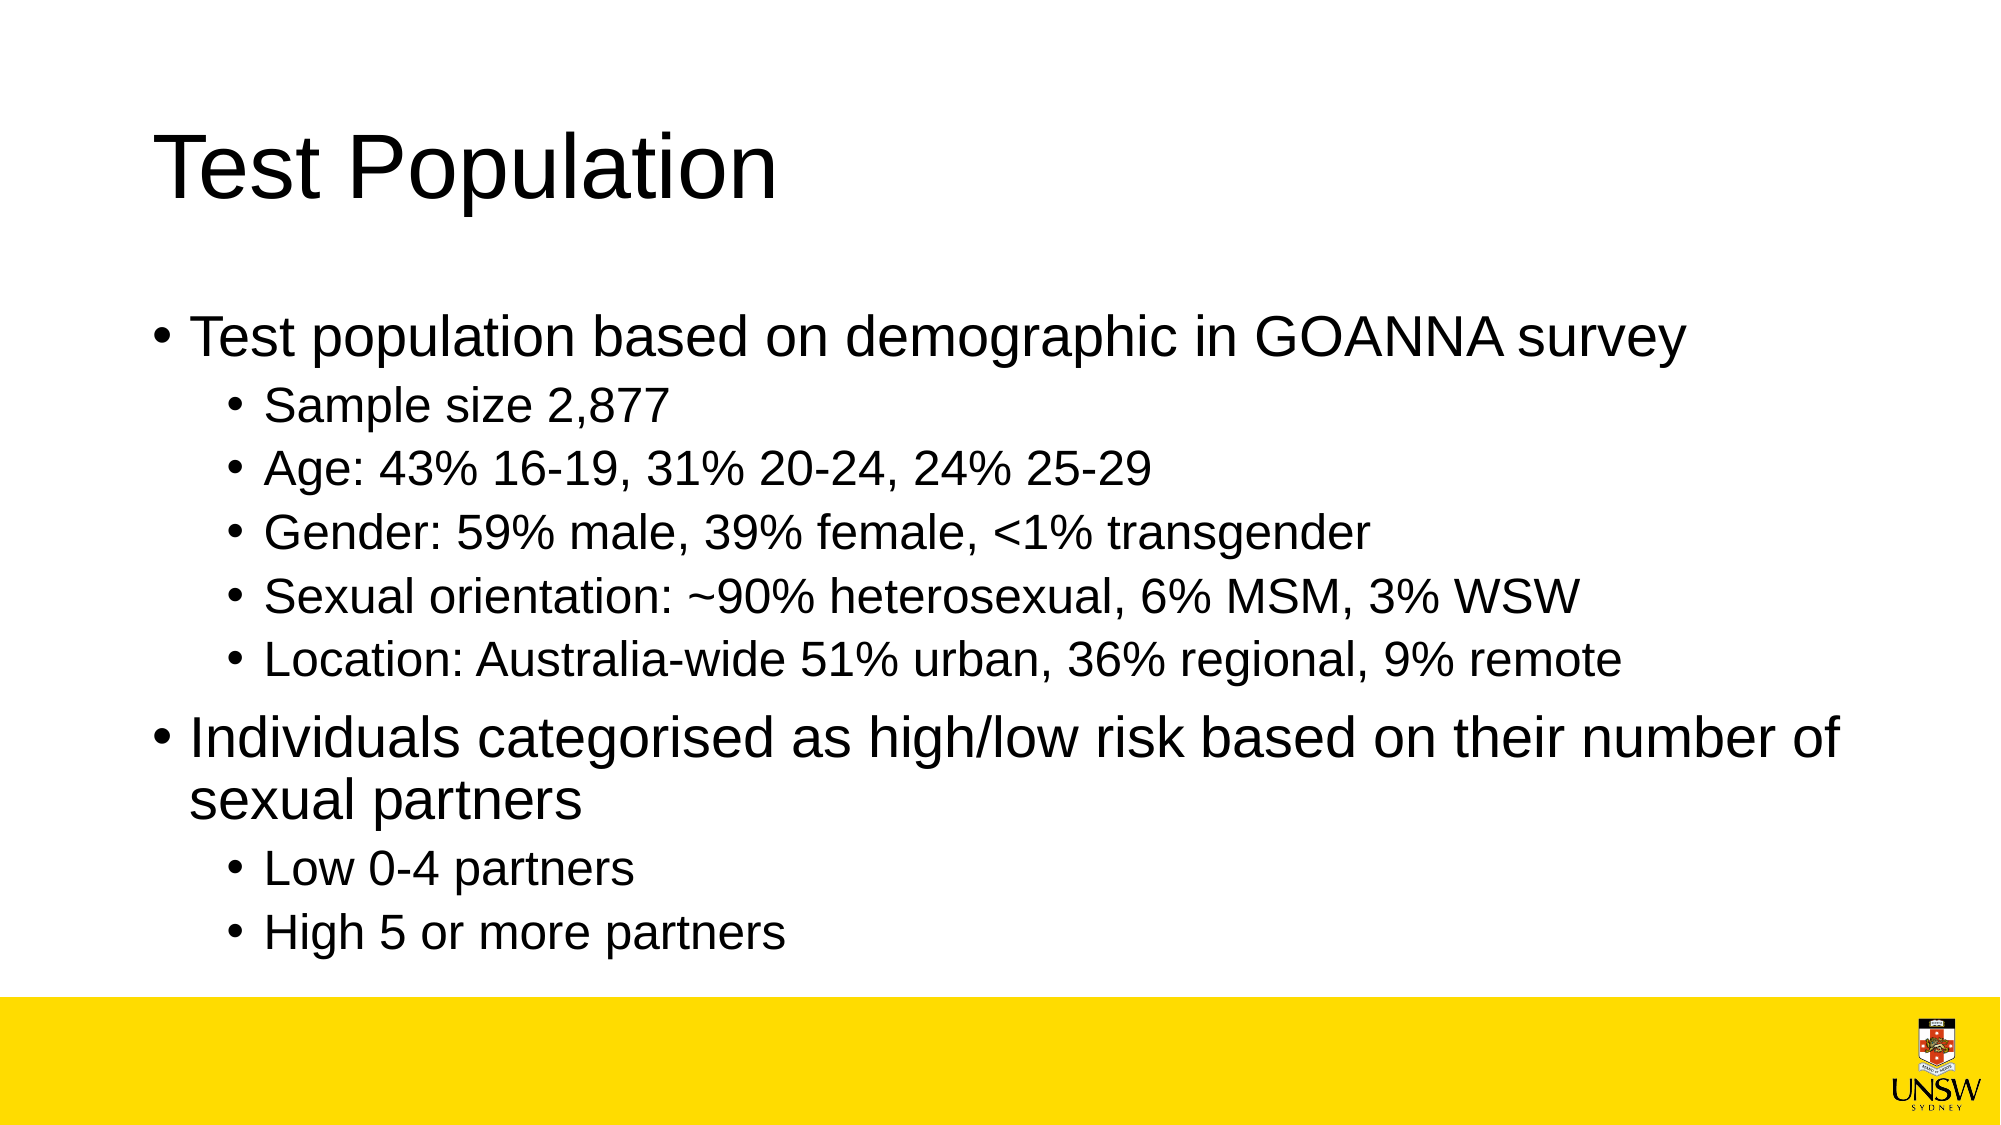

# Test Population
Test population based on demographic in GOANNA survey
Sample size 2,877
Age: 43% 16-19, 31% 20-24, 24% 25-29
Gender: 59% male, 39% female, <1% transgender
Sexual orientation: ~90% heterosexual, 6% MSM, 3% WSW
Location: Australia-wide 51% urban, 36% regional, 9% remote
Individuals categorised as high/low risk based on their number of sexual partners
Low 0-4 partners
High 5 or more partners